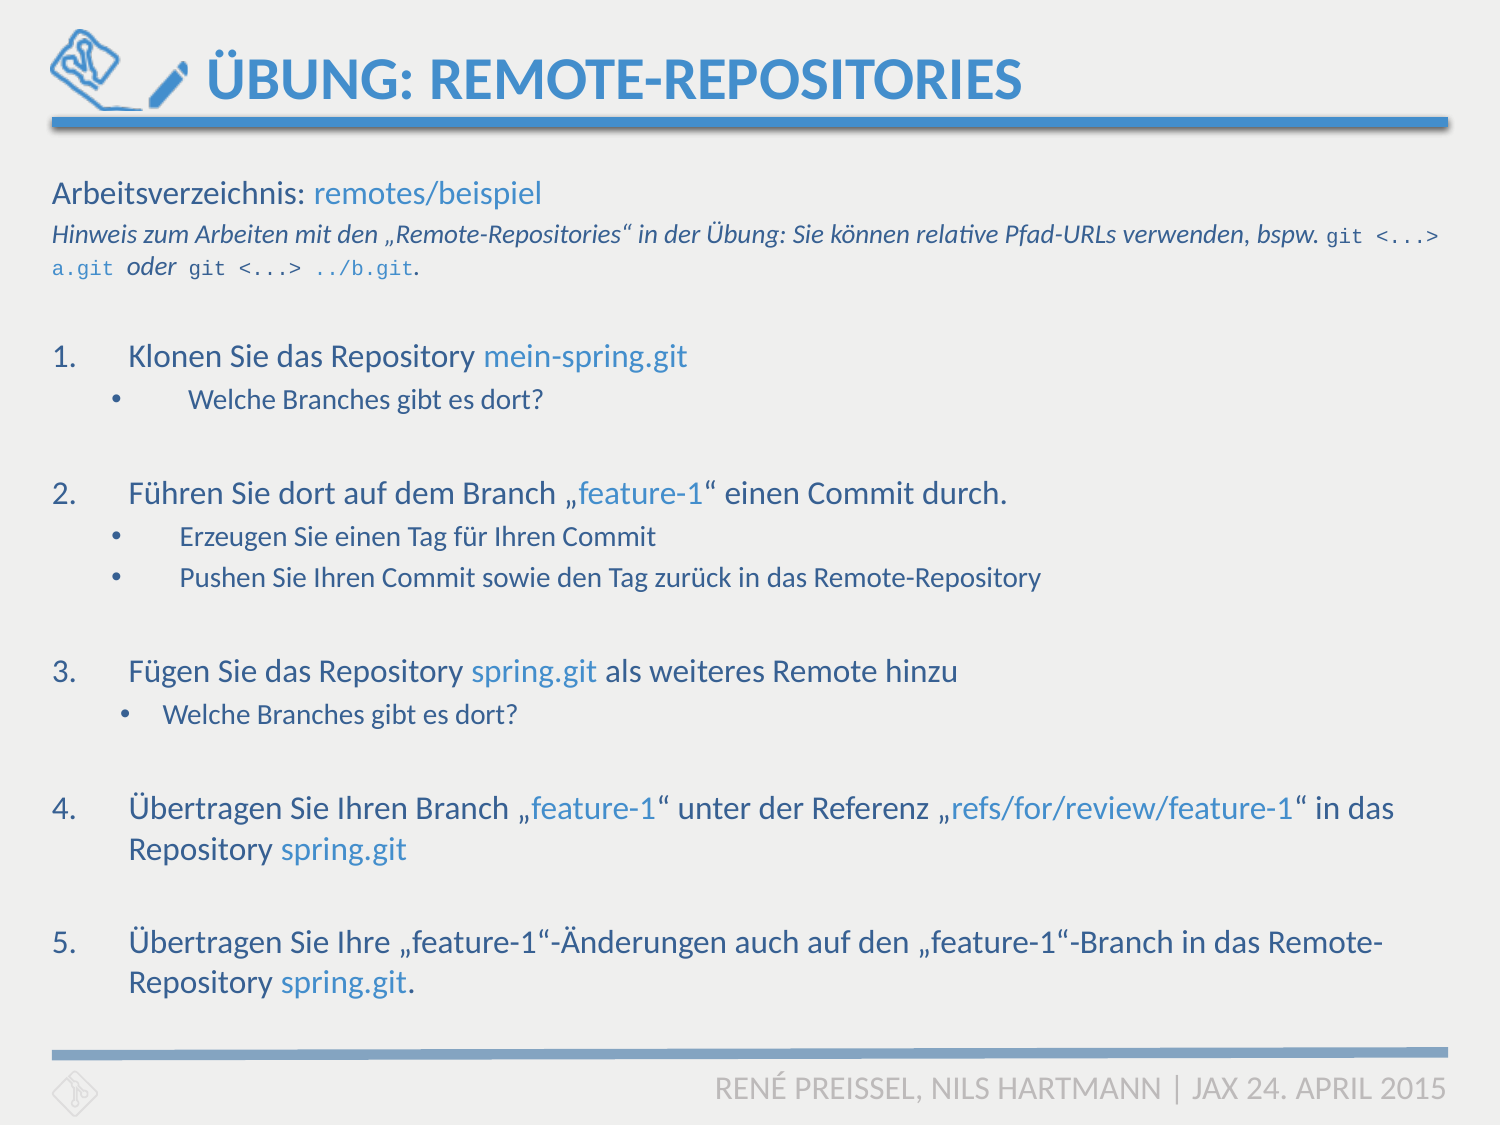

# ÜBUNG: REMOTE-REPOSITORIES
Arbeitsverzeichnis: remotes/beispiel
Hinweis zum Arbeiten mit den „Remote-Repositories“ in der Übung: Sie können relative Pfad-URLs verwenden, bspw. git <...> a.git oder  git <...> ../b.git.

Klonen Sie das Repository mein-spring.git
Welche Branches gibt es dort?

Führen Sie dort auf dem Branch „feature-1“ einen Commit durch.
Erzeugen Sie einen Tag für Ihren Commit
Pushen Sie Ihren Commit sowie den Tag zurück in das Remote-Repository

Fügen Sie das Repository spring.git als weiteres Remote hinzu
Welche Branches gibt es dort?

Übertragen Sie Ihren Branch „feature-1“ unter der Referenz „refs/for/review/feature-1“ in das Repository spring.git

Übertragen Sie Ihre „feature-1“-Änderungen auch auf den „feature-1“-Branch in das Remote-Repository spring.git.